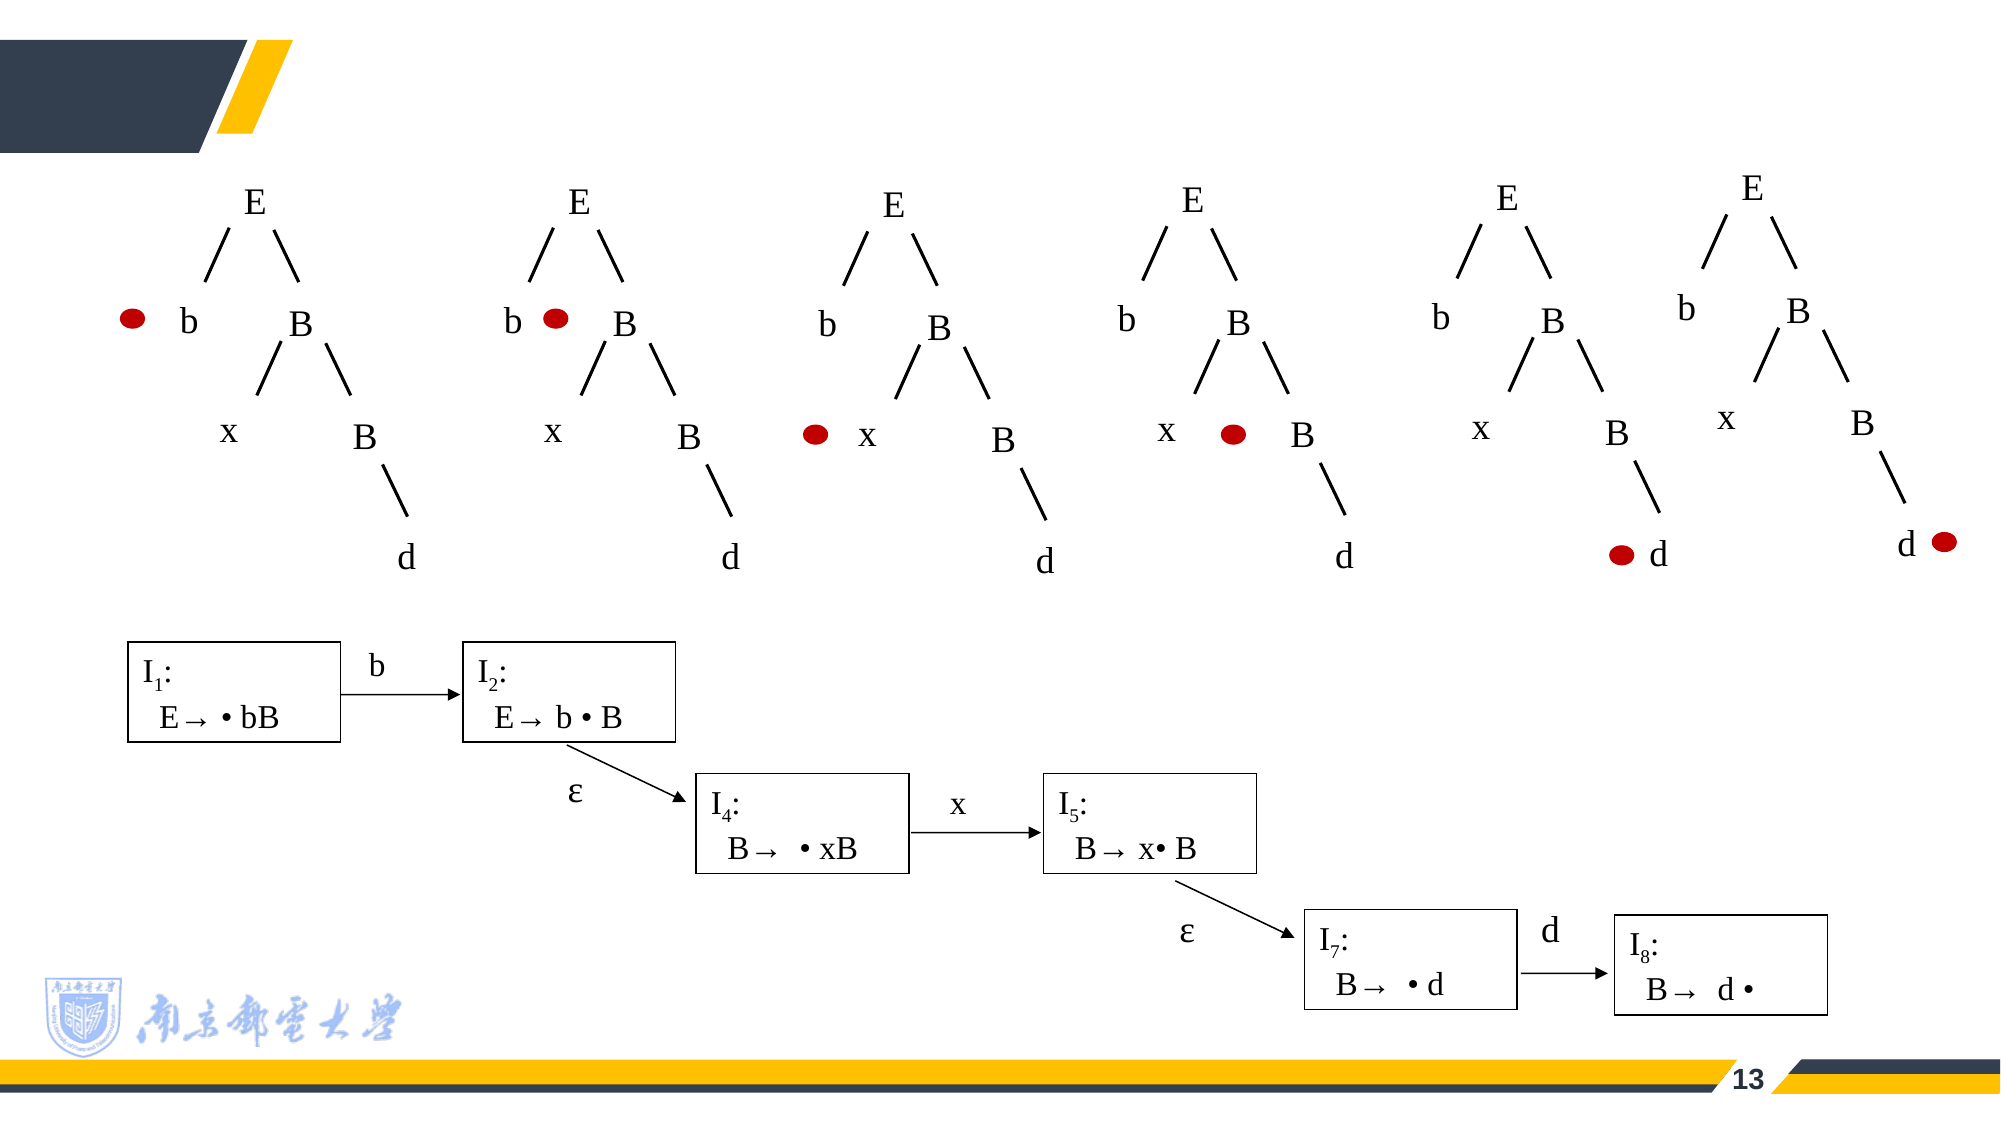

E
E
E
E
E
E
b
B
b
b
B
b
b
B
B
B
b
B

x
B
x
x
x
x
B
x
B
B
B
B

d
d
d
d
d
d

b

I1:
  E→ • bB
I2:
  E→ b • B

ε
I4:
  B→  • xB
x

I5:
  B→ x• B

ε
d
I7:
  B→  • d

I8:
  B→  d •
13